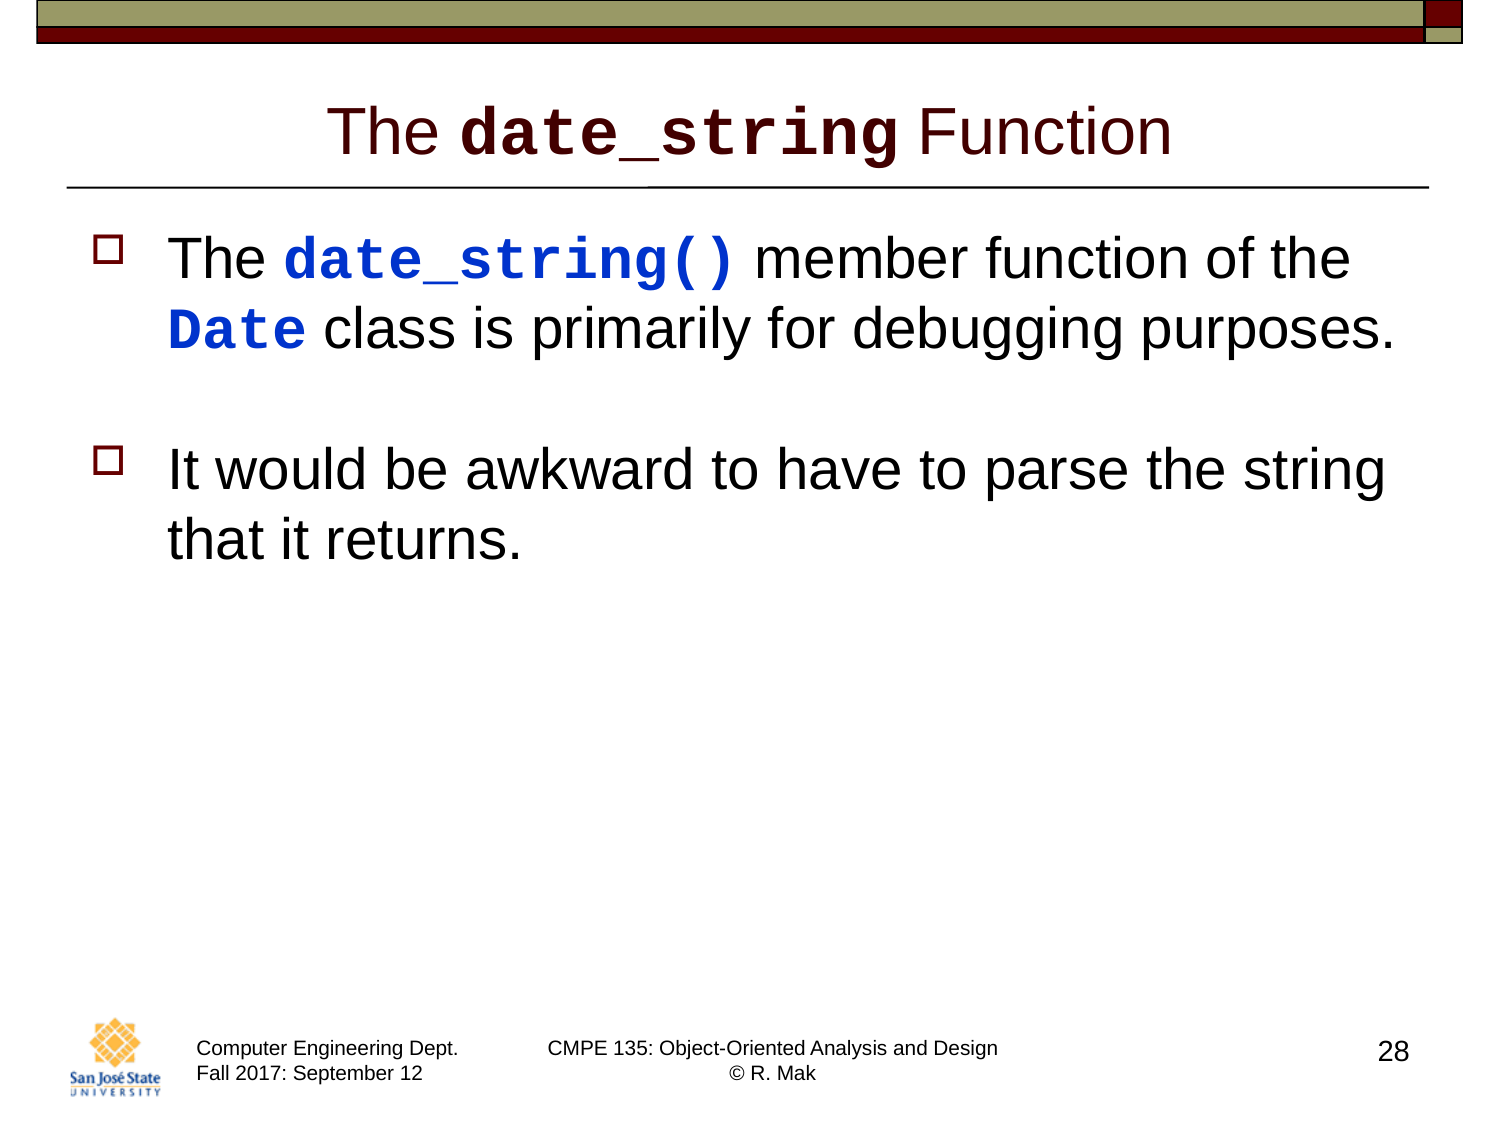

# The date_string Function
The date_string() member function of the Date class is primarily for debugging purposes.

It would be awkward to have to parse the string
that it returns.

28